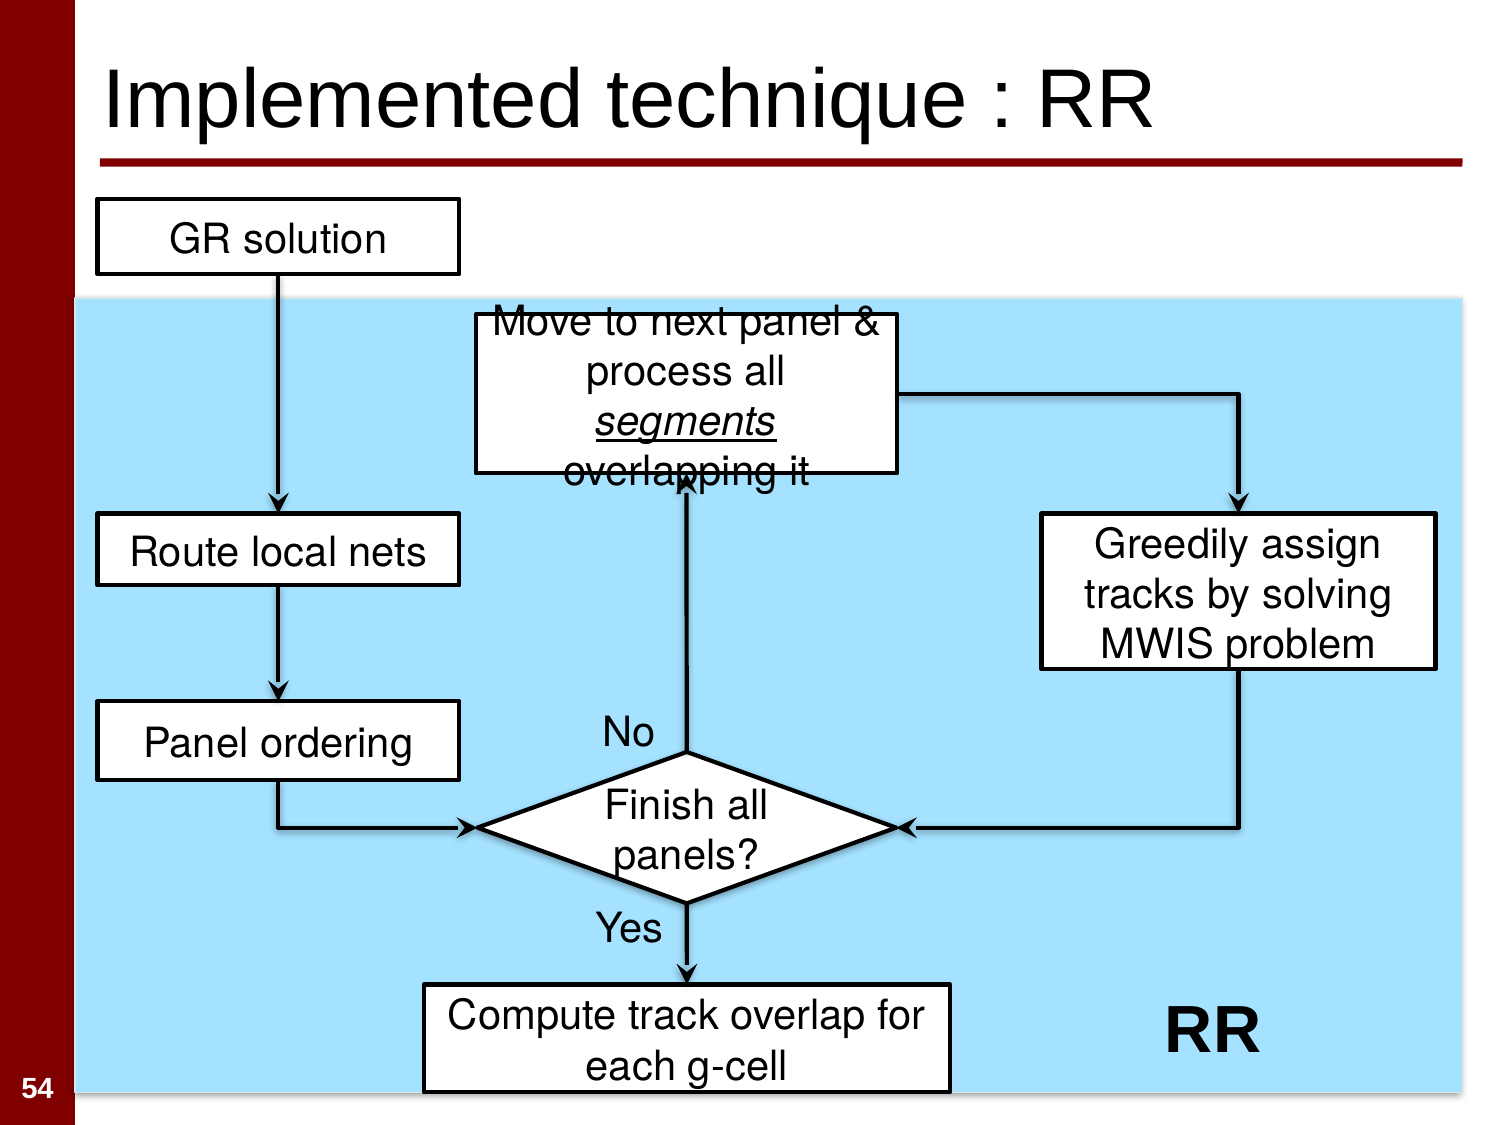

# Implemented technique : RR
GR solution

Move to next panel & process all segments overlapping it
Route local nets
Greedily assign tracks by solving MWIS problem
No
Panel ordering
Finish all panels?
Yes
RR
Compute track overlap for each g-cell